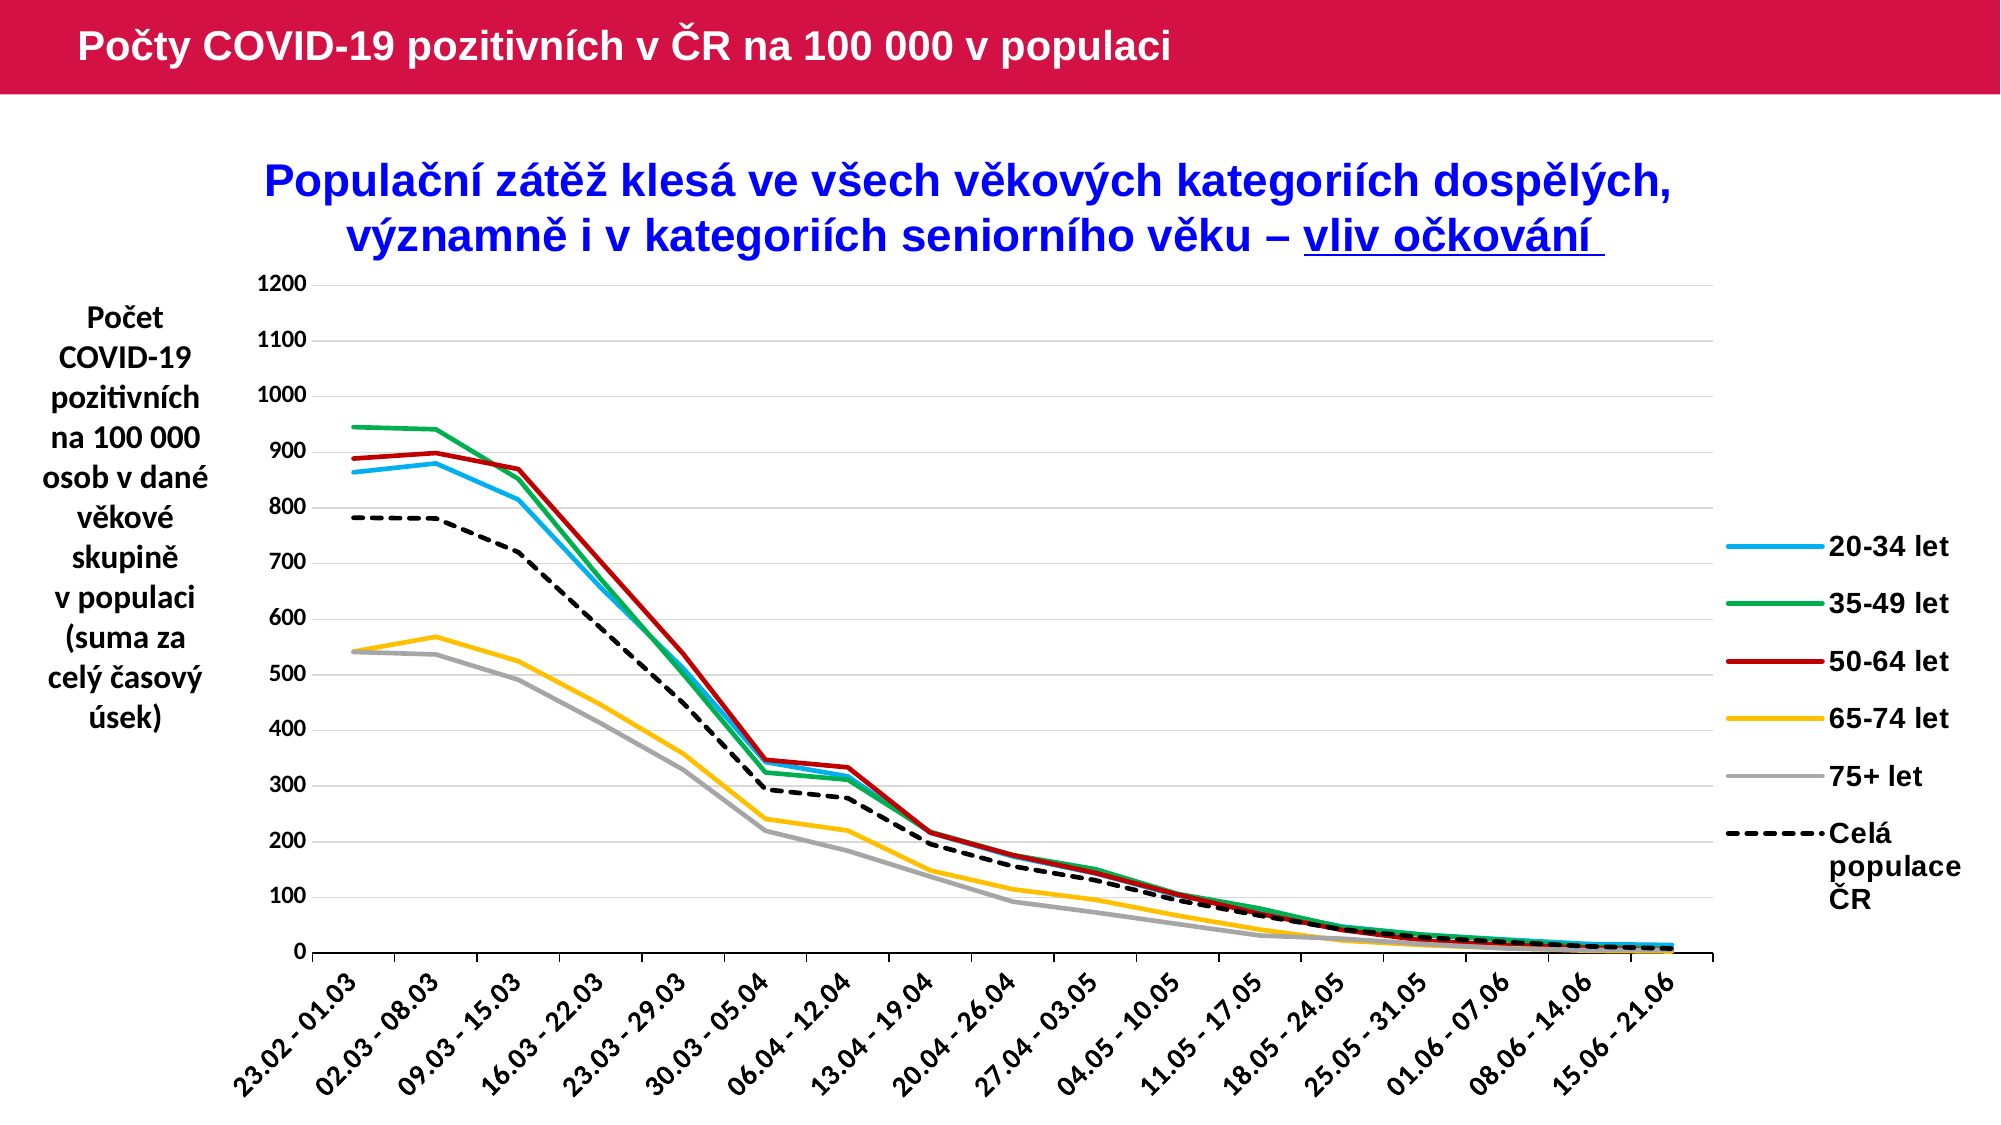

# Počty COVID-19 pozitivních v ČR na 100 000 v populaci
Populační zátěž klesá ve všech věkových kategoriích dospělých,
významně i v kategoriích seniorního věku – vliv očkování

### Chart

| Category | 20-34 let | 35-49 let | 50-64 let | 65-74 let | 75+ let | Celá populace ČR |
|---|---|---|---|---|---|---|
| 23.02 - 01.03 | 864.082615694209 | 945.391399788946 | 888.796700970305 | 541.977976105349 | 541.2112724594 | 782.449494135413 |
| 02.03 - 08.03 | 880.146289456398 | 941.358531118524 | 898.76507905981 | 568.493230106795 | 536.816821956525 | 781.244086846511 |
| 09.03 - 15.03 | 815.011393105603 | 852.200503159673 | 869.91719701291 | 524.661891859507 | 491.368952282049 | 720.562575729245 |
| 16.03 - 22.03 | 656.960246808445 | 672.382005972599 | 703.576180812281 | 446.352993015588 | 413.078347270294 | 584.220732687664 |
| 23.03 - 29.03 | 512.057107460476 | 501.736308114329 | 538.141380801608 | 358.53570862596 | 329.699431149946 | 449.523476334818 |
| 30.03 - 05.04 | 343.388532957487 | 324.566852112728 | 347.382872816081 | 241.18831628137 | 219.722525143773 | 294.175443947299 |
| 06.04 - 12.04 | 317.587632291505 | 311.479797897926 | 333.789629966756 | 220.161642554277 | 183.757417080766 | 278.411706766081 |
| 13.04 - 19.04 | 216.309469975783 | 217.93305991538 | 216.585669399244 | 148.5008831976 | 137.500043366287 | 195.902045052891 |
| 20.04 - 26.04 | 173.729731989706 | 176.299621582489 | 176.007322226814 | 114.719058128703 | 92.514747428957 | 156.114260276587 |
| 27.04 - 03.05 | 143.307774488025 | 150.916271715712 | 144.189064890617 | 96.011502827391 | 73.317937337448 | 131.015624788294 |
| 04.05 - 10.05 | 103.753728477702 | 106.515178412923 | 105.171423378665 | 67.409042242742 | 52.27083229736 | 94.844061878695 |
| 11.05 - 17.05 | 77.12763909106 | 80.222456198894 | 70.483481440944 | 42.285259296765 | 31.570657560131 | 67.371988782797 |
| 18.05 - 24.05 | 47.585882891417 | 46.338451781717 | 41.434218018497 | 22.650056625141 | 25.904129280108 | 42.525647843344 |
| 25.05 - 31.05 | 32.842511082284 | 32.697866572935 | 22.554714061102 | 14.301230292324 | 16.190080800067 | 28.051416133974 |
| 01.06 - 07.06 | 24.205535806038 | 23.129687962717 | 14.499459039279 | 8.967257913025 | 8.326327268606 | 19.725696022258 |
| 08.06 - 14.06 | 16.338736669076 | 12.019530154984 | 9.414579306754 | 4.174413166408 | 5.550884845737 | 12.082105616665 |
| 15.06 - 21.06 | 14.633346646378 | 8.184351125269 | 5.588333171389 | 2.937550005991 | 5.550884845737 | 8.185556473471 |
Počet COVID-19 pozitivních na 100 000 osob v dané věkové skupině v populaci (suma za celý časový úsek)